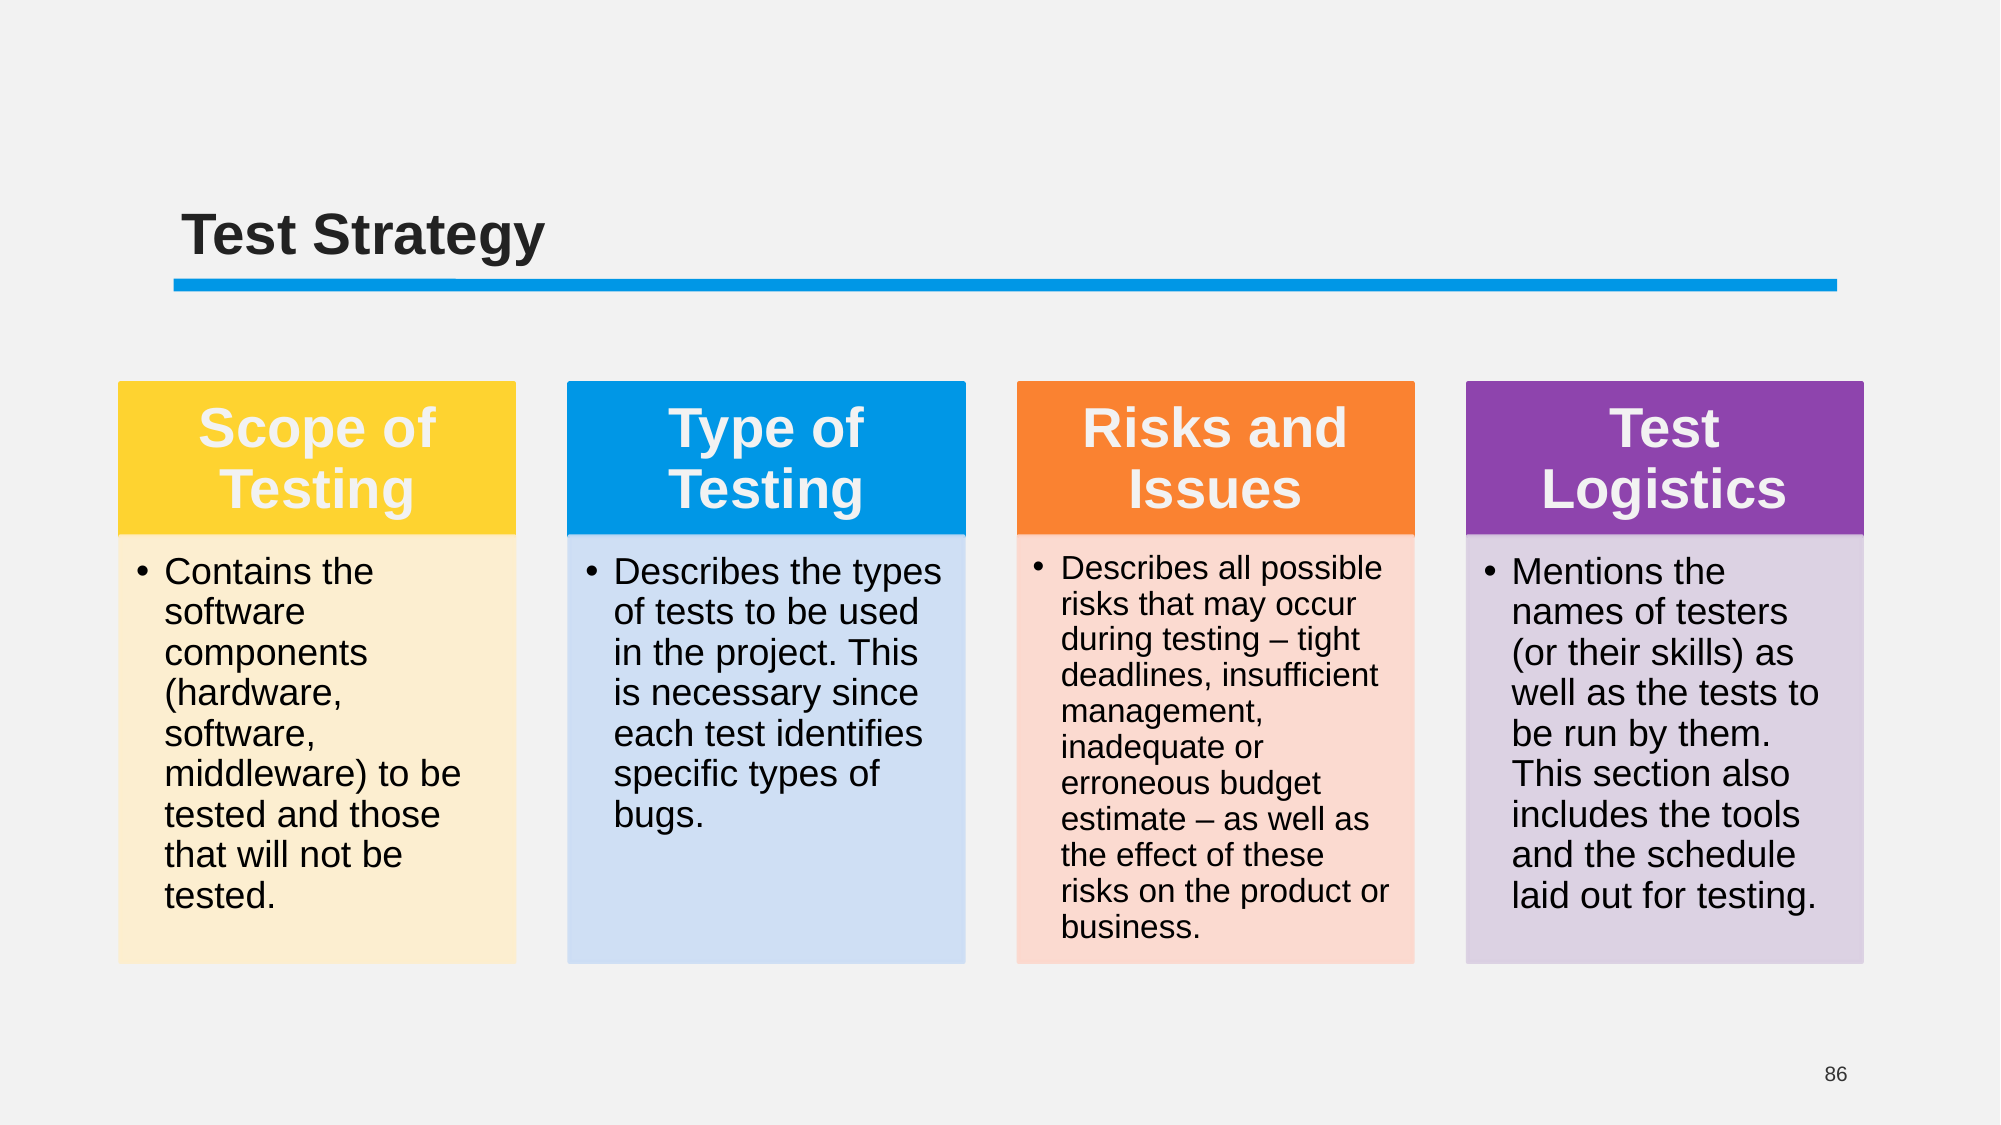

Test Strategy
Scope of Testing
Contains the software components (hardware, software, middleware) to be tested and those that will not be tested.
Type of Testing
Describes the types of tests to be used in the project. This is necessary since each test identifies specific types of bugs.
Risks and Issues
Describes all possible risks that may occur during testing – tight deadlines, insufficient management, inadequate or erroneous budget estimate – as well as the effect of these risks on the product or business.
Test Logistics
Mentions the names of testers (or their skills) as well as the tests to be run by them. This section also includes the tools and the schedule laid out for testing.
86